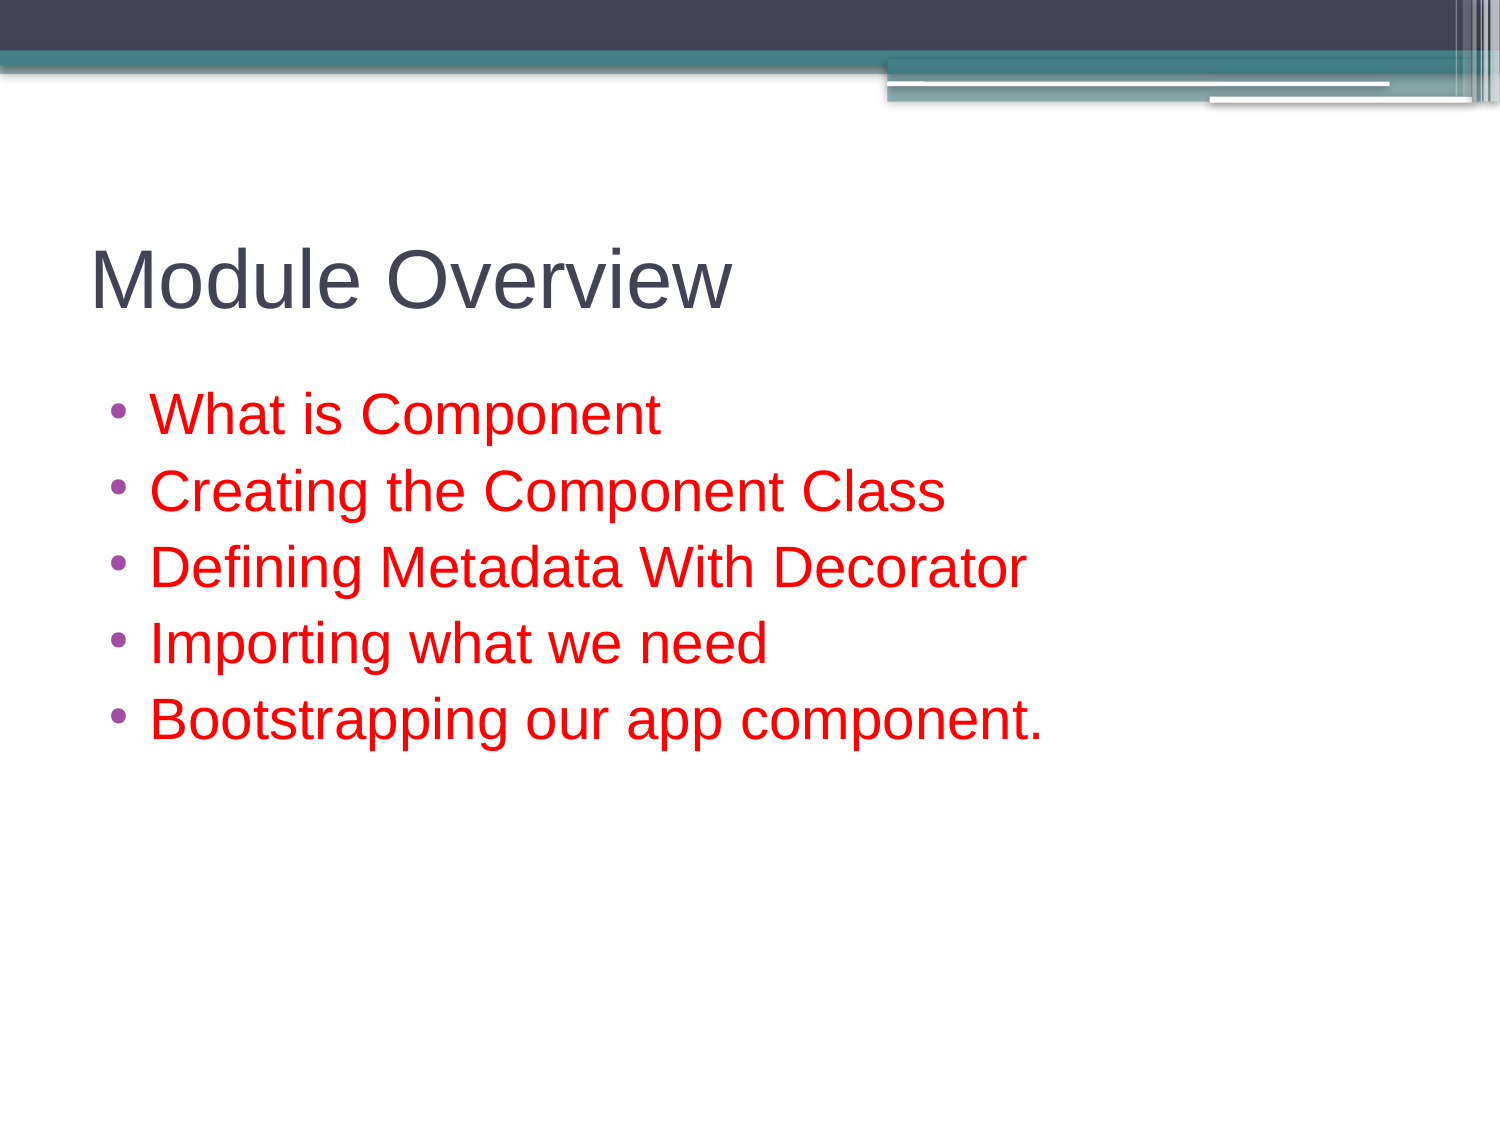

# Module Overview
What is Component
Creating the Component Class
Defining Metadata With Decorator
Importing what we need
Bootstrapping our app component.